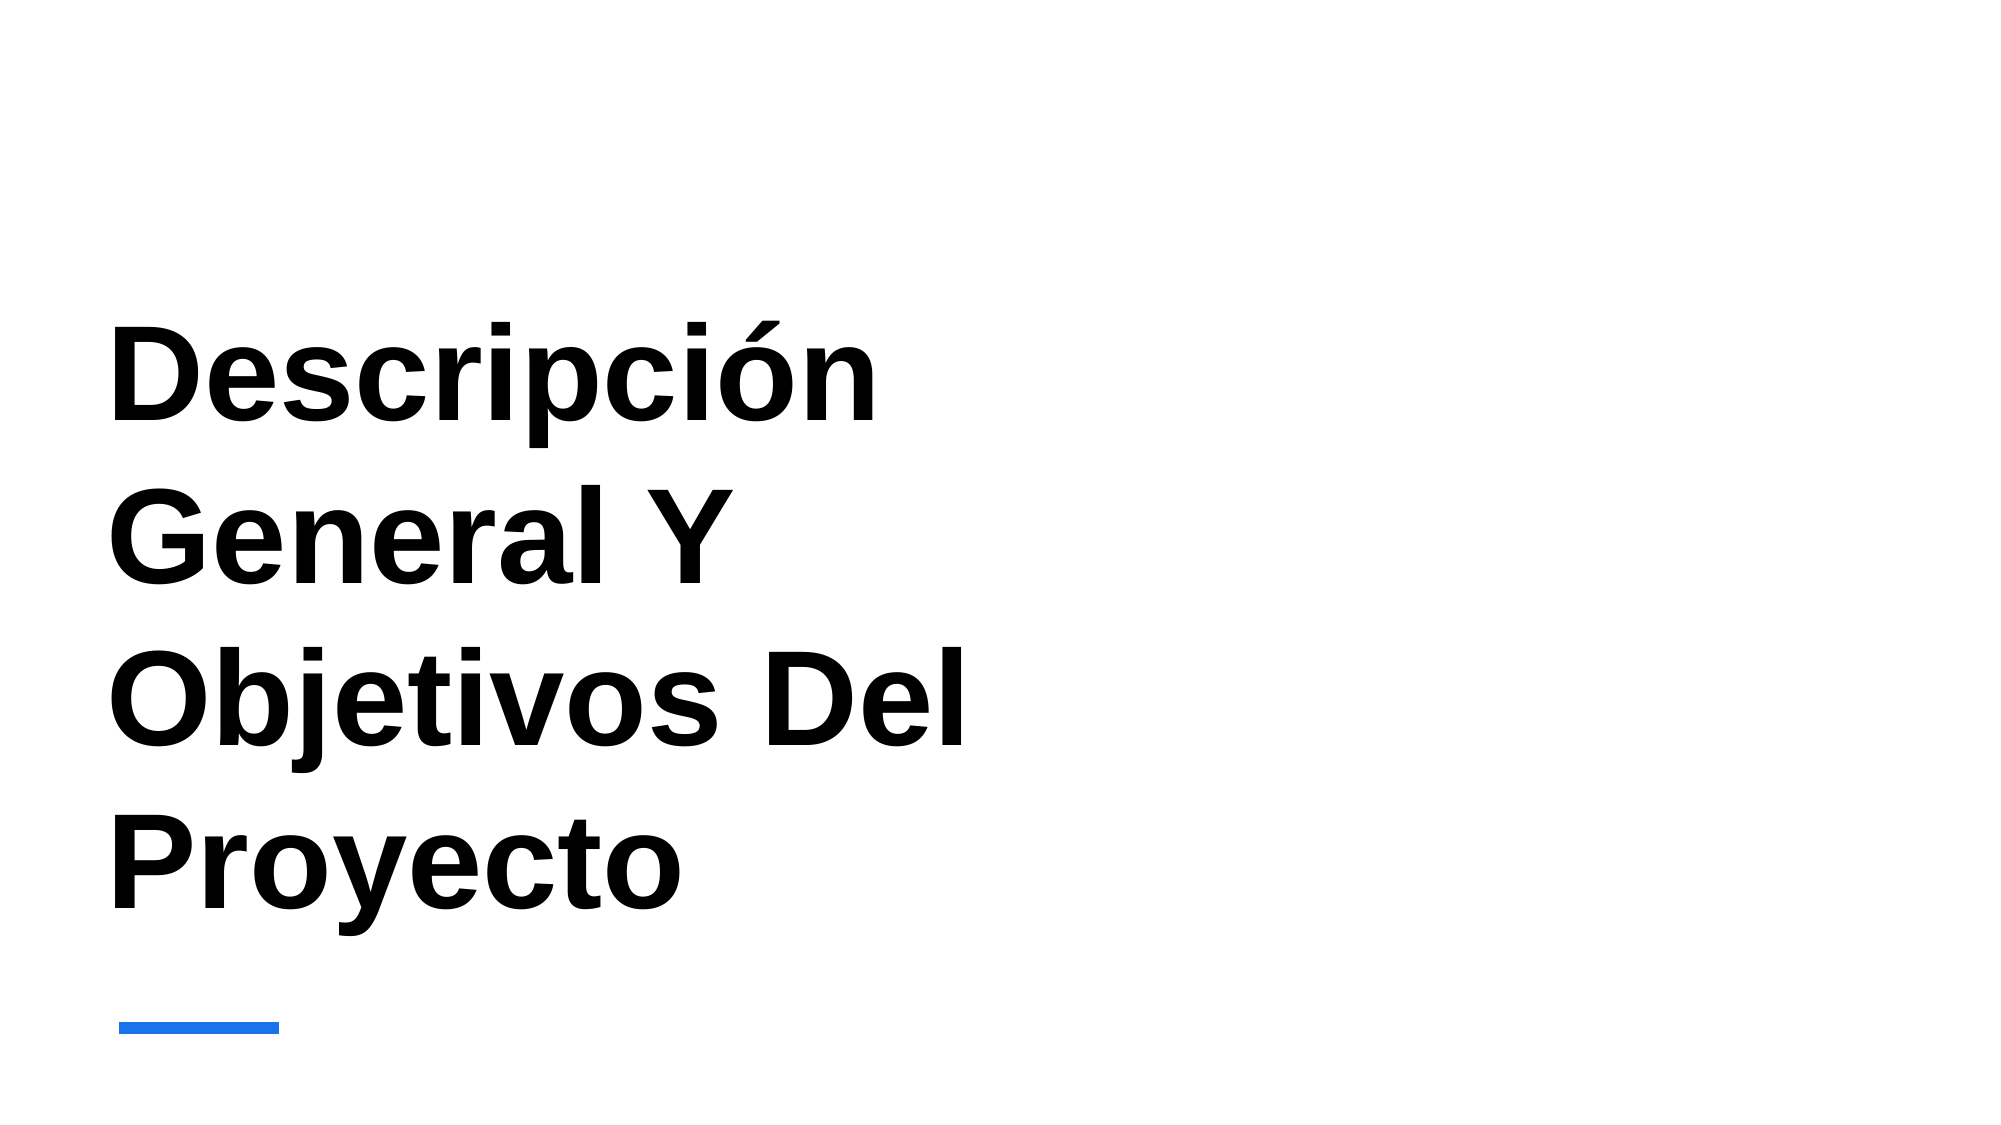

# Descripción General Y Objetivos Del Proyecto